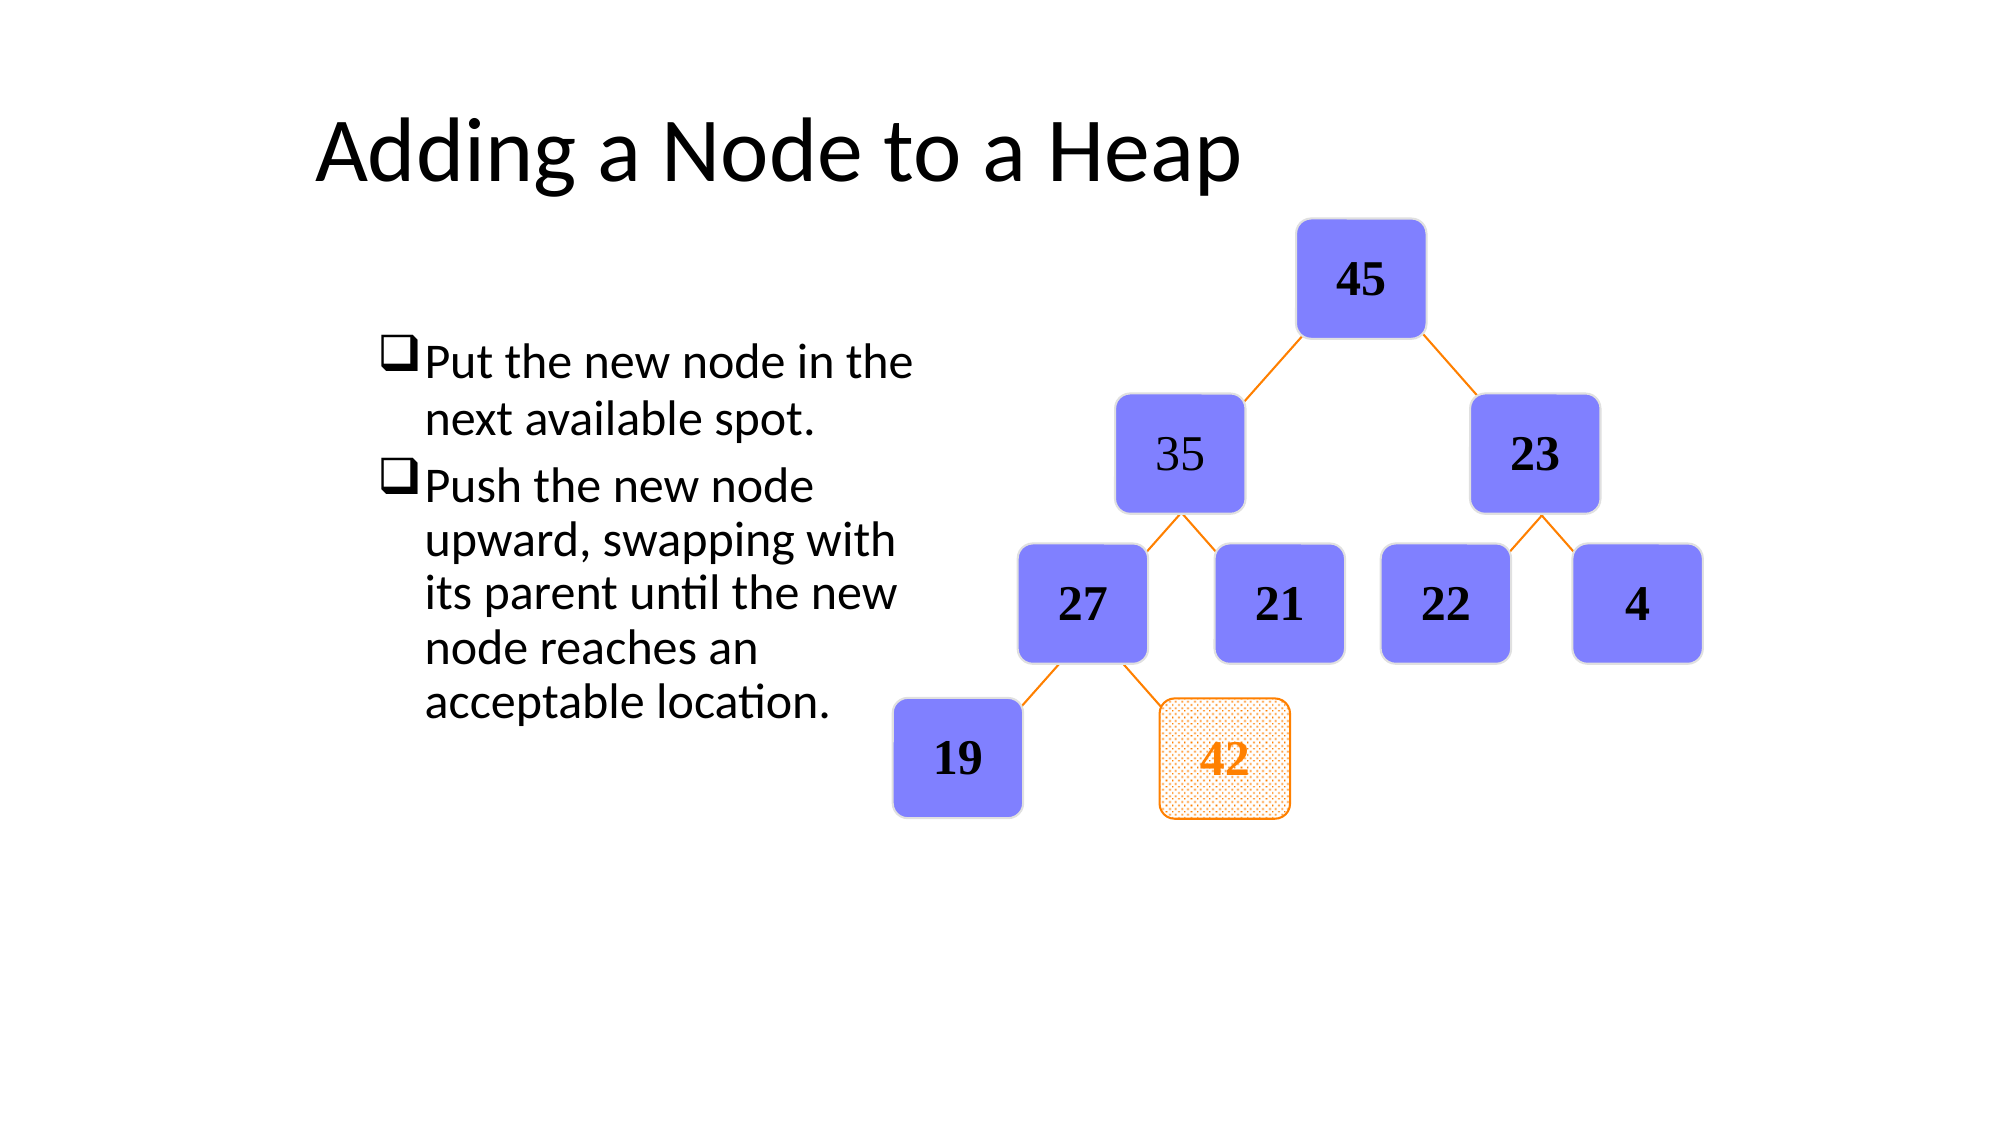

# Adding a Node to a Heap

45
Put the new node in the next available spot.
Push the new node upward, swapping with its parent until the new node reaches an acceptable location.

35

23

27

21

22

4

19

42